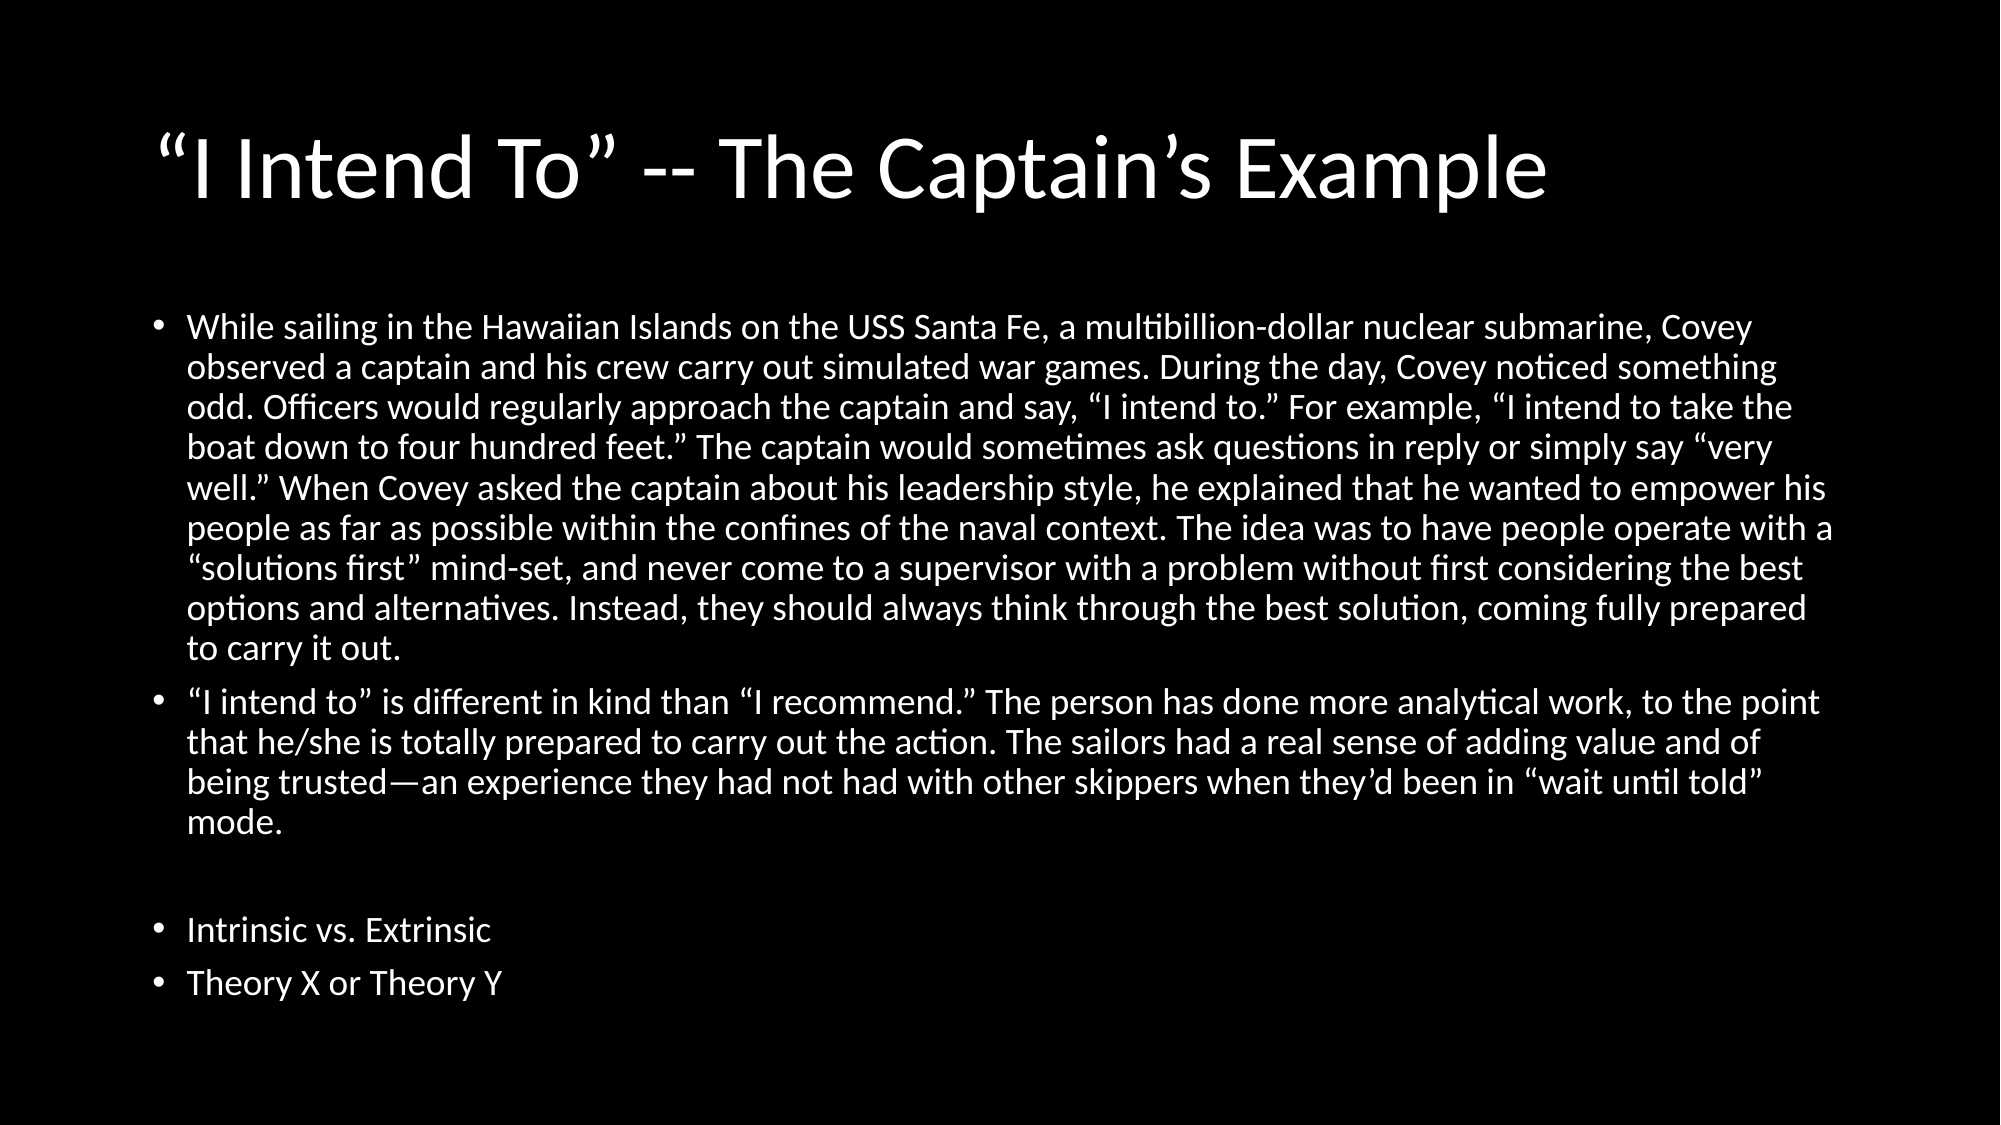

# “I Intend To” -- The Captain’s Example
While sailing in the Hawaiian Islands on the USS Santa Fe, a multibillion-dollar nuclear submarine, Covey observed a captain and his crew carry out simulated war games. During the day, Covey noticed something odd. Officers would regularly approach the captain and say, “I intend to.” For example, “I intend to take the boat down to four hundred feet.” The captain would sometimes ask questions in reply or simply say “very well.” When Covey asked the captain about his leadership style, he explained that he wanted to empower his people as far as possible within the confines of the naval context. The idea was to have people operate with a “solutions first” mind-set, and never come to a supervisor with a problem without first considering the best options and alternatives. Instead, they should always think through the best solution, coming fully prepared to carry it out.
“I intend to” is different in kind than “I recommend.” The person has done more analytical work, to the point that he/she is totally prepared to carry out the action. The sailors had a real sense of adding value and of being trusted—an experience they had not had with other skippers when they’d been in “wait until told” mode.

Intrinsic vs. Extrinsic
Theory X or Theory Y